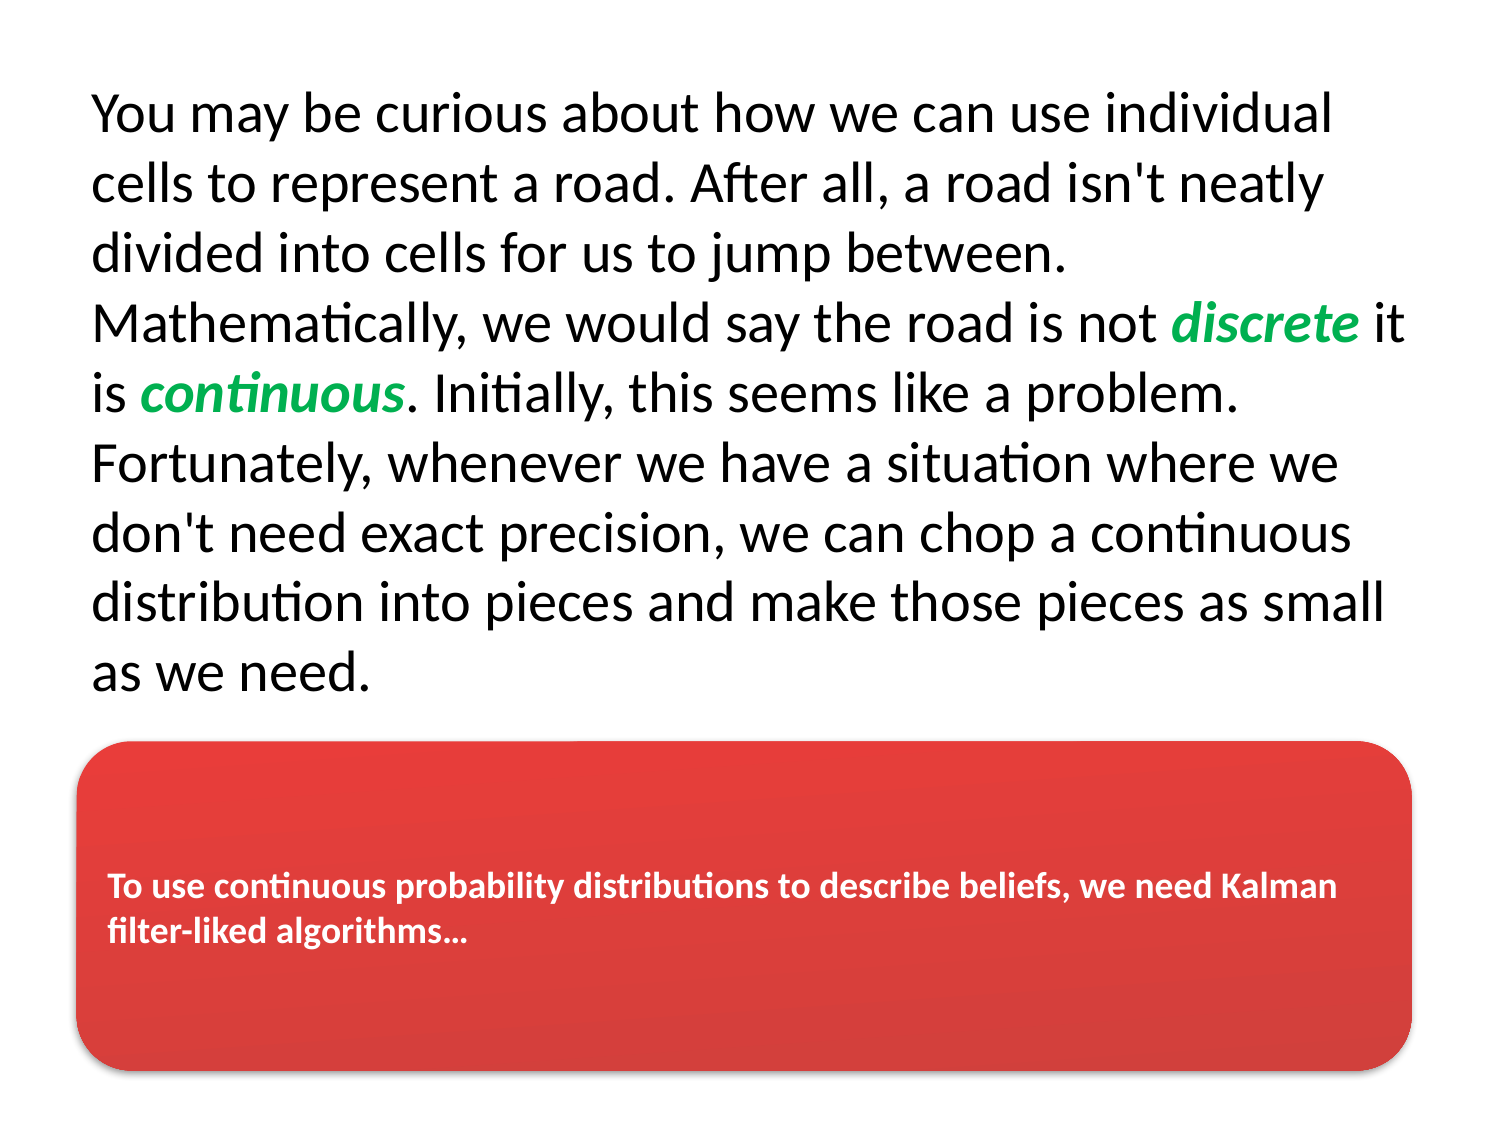

You may be curious about how we can use individual cells to represent a road. After all, a road isn't neatly divided into cells for us to jump between. Mathematically, we would say the road is not discrete it is continuous. Initially, this seems like a problem. Fortunately, whenever we have a situation where we don't need exact precision, we can chop a continuous distribution into pieces and make those pieces as small as we need.
To use continuous probability distributions to describe beliefs, we need Kalman filter-liked algorithms…